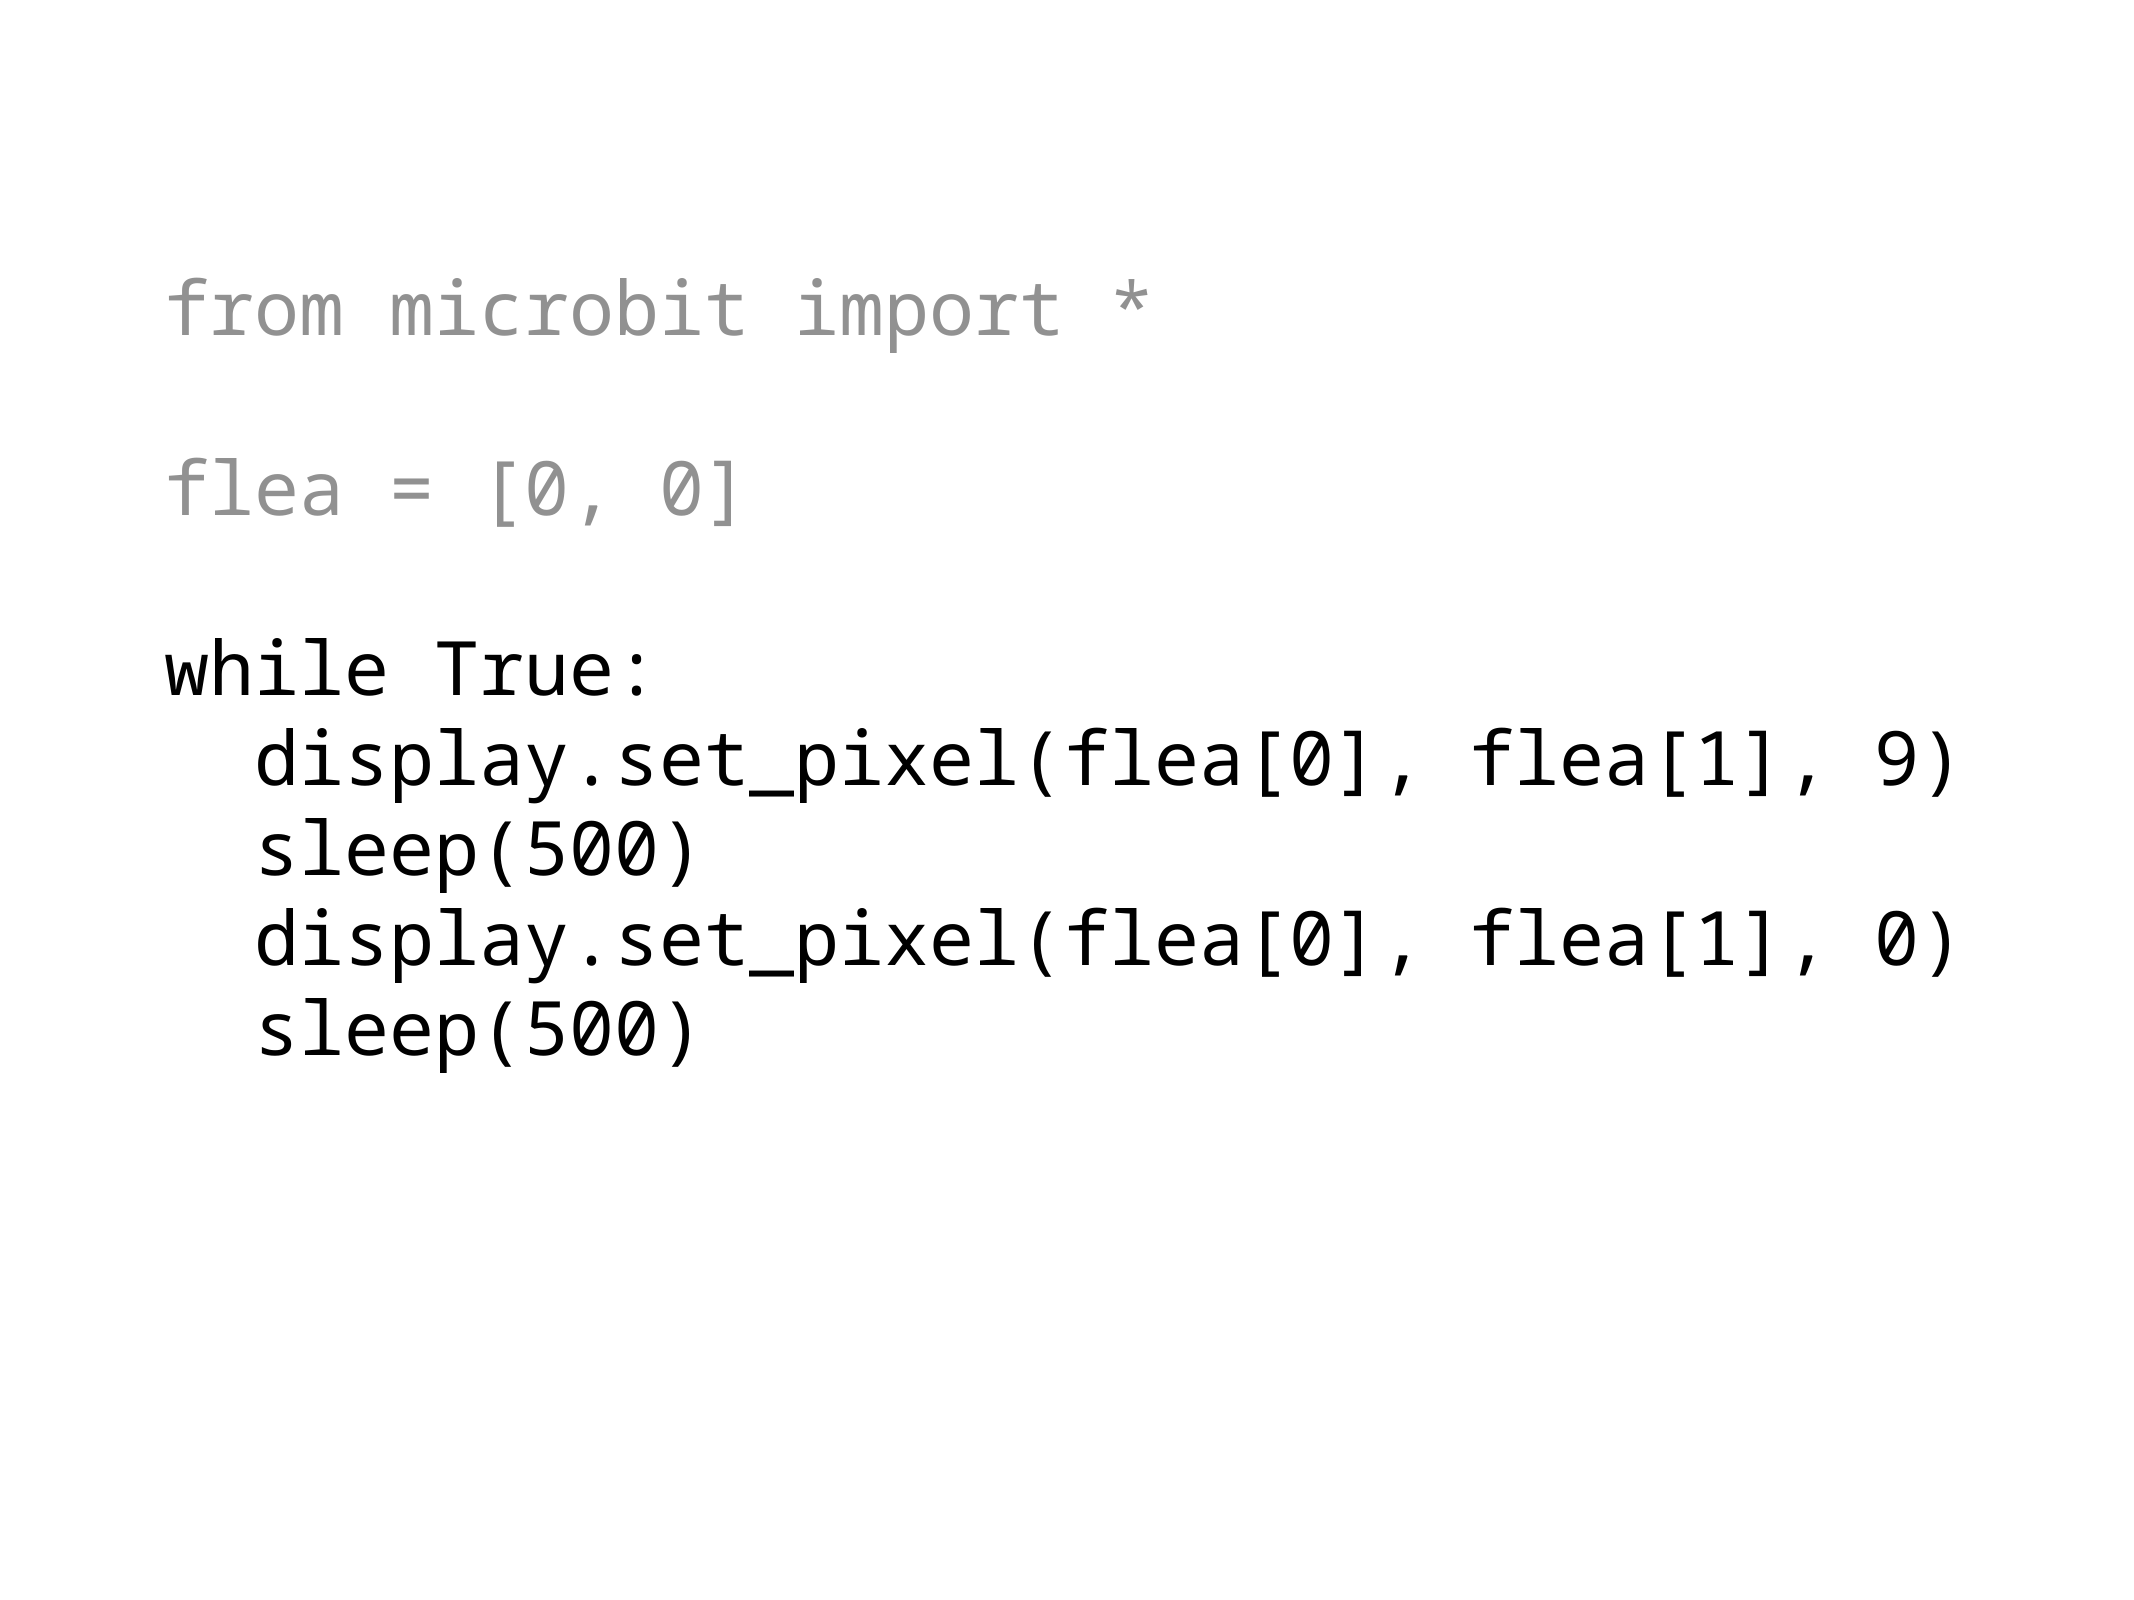

from microbit import *

flea = [0, 0]

while True:
  display.set_pixel(flea[0], flea[1], 9)
  sleep(500)
  display.set_pixel(flea[0], flea[1], 0)
  sleep(500)